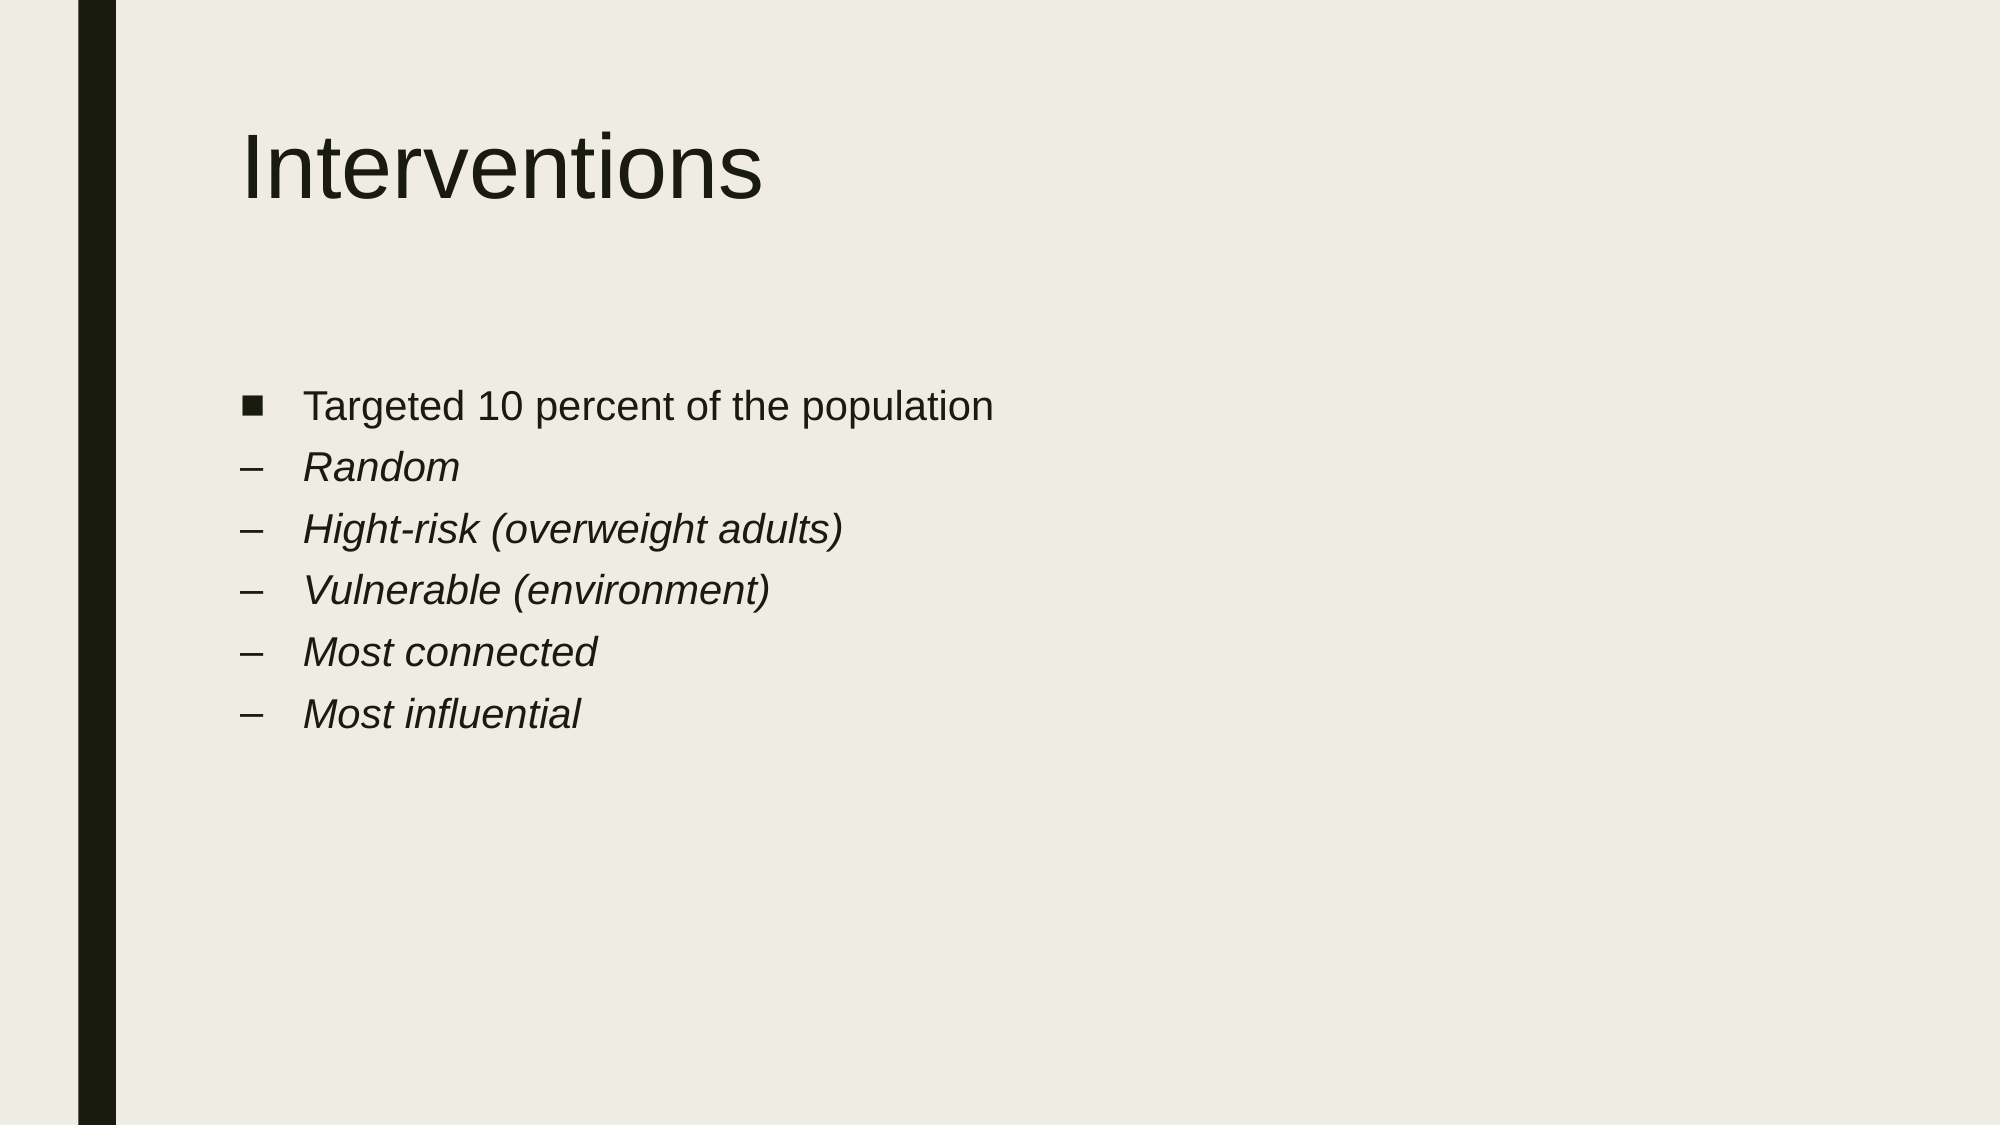

# Interventions
Targeted 10 percent of the population
Random
Hight-risk (overweight adults)
Vulnerable (environment)
Most connected
Most influential